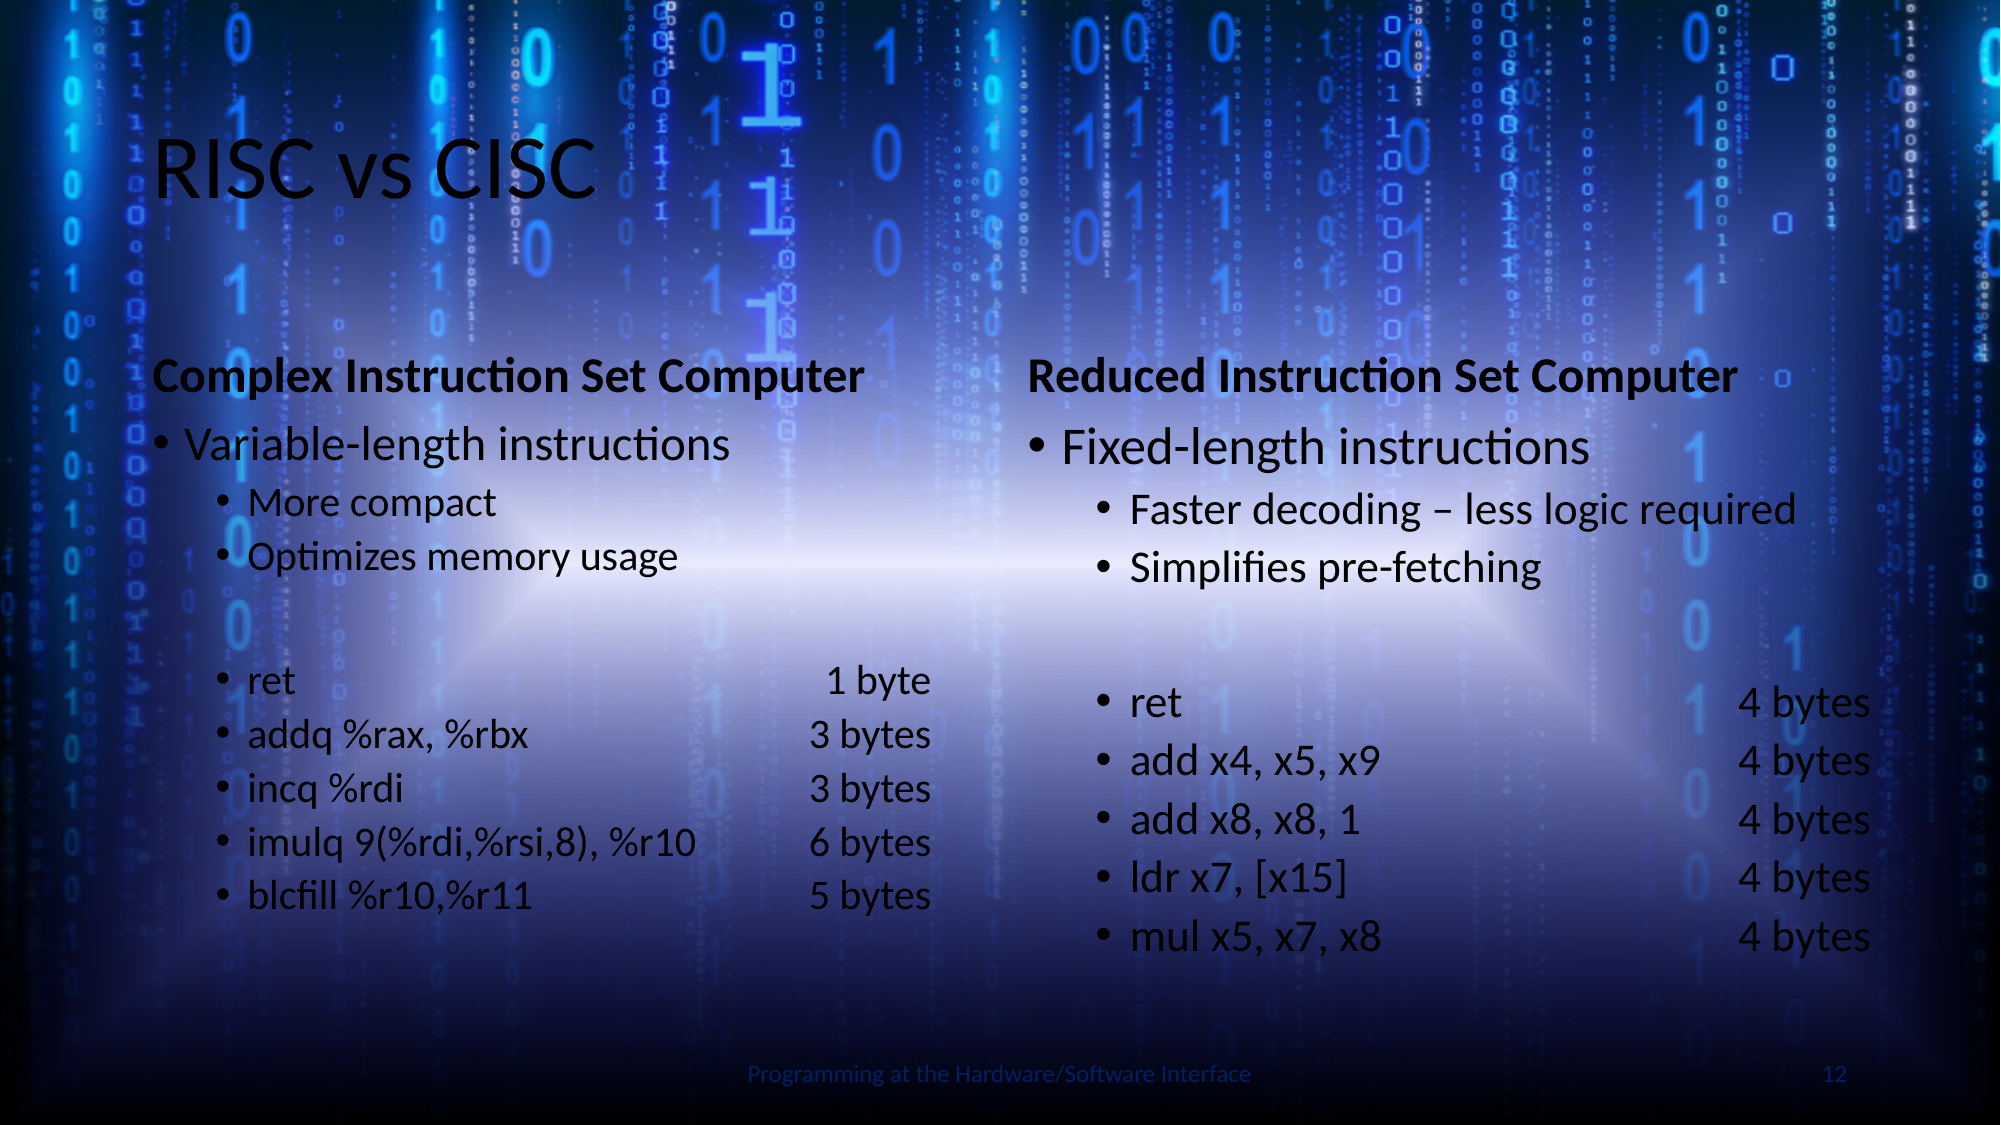

# RISC vs CISC
Complex Instruction Set Computer
Reduced Instruction Set Computer
Fixed-length instructions
Faster decoding – less logic required
Simplifies pre-fetching

ret	4 bytes
add x4, x5, x9	4 bytes
add x8, x8, 1	4 bytes
ldr x7, [x15]	4 bytes
mul x5, x7, x8	4 bytes

Variable-length instructions
More compact
Optimizes memory usage

ret	1 byte
addq %rax, %rbx	3 bytes
incq %rdi	3 bytes
imulq 9(%rdi,%rsi,8), %r10	6 bytes
blcfill %r10,%r11	5 bytes
Slide by Bohn
Programming at the Hardware/Software Interface
12